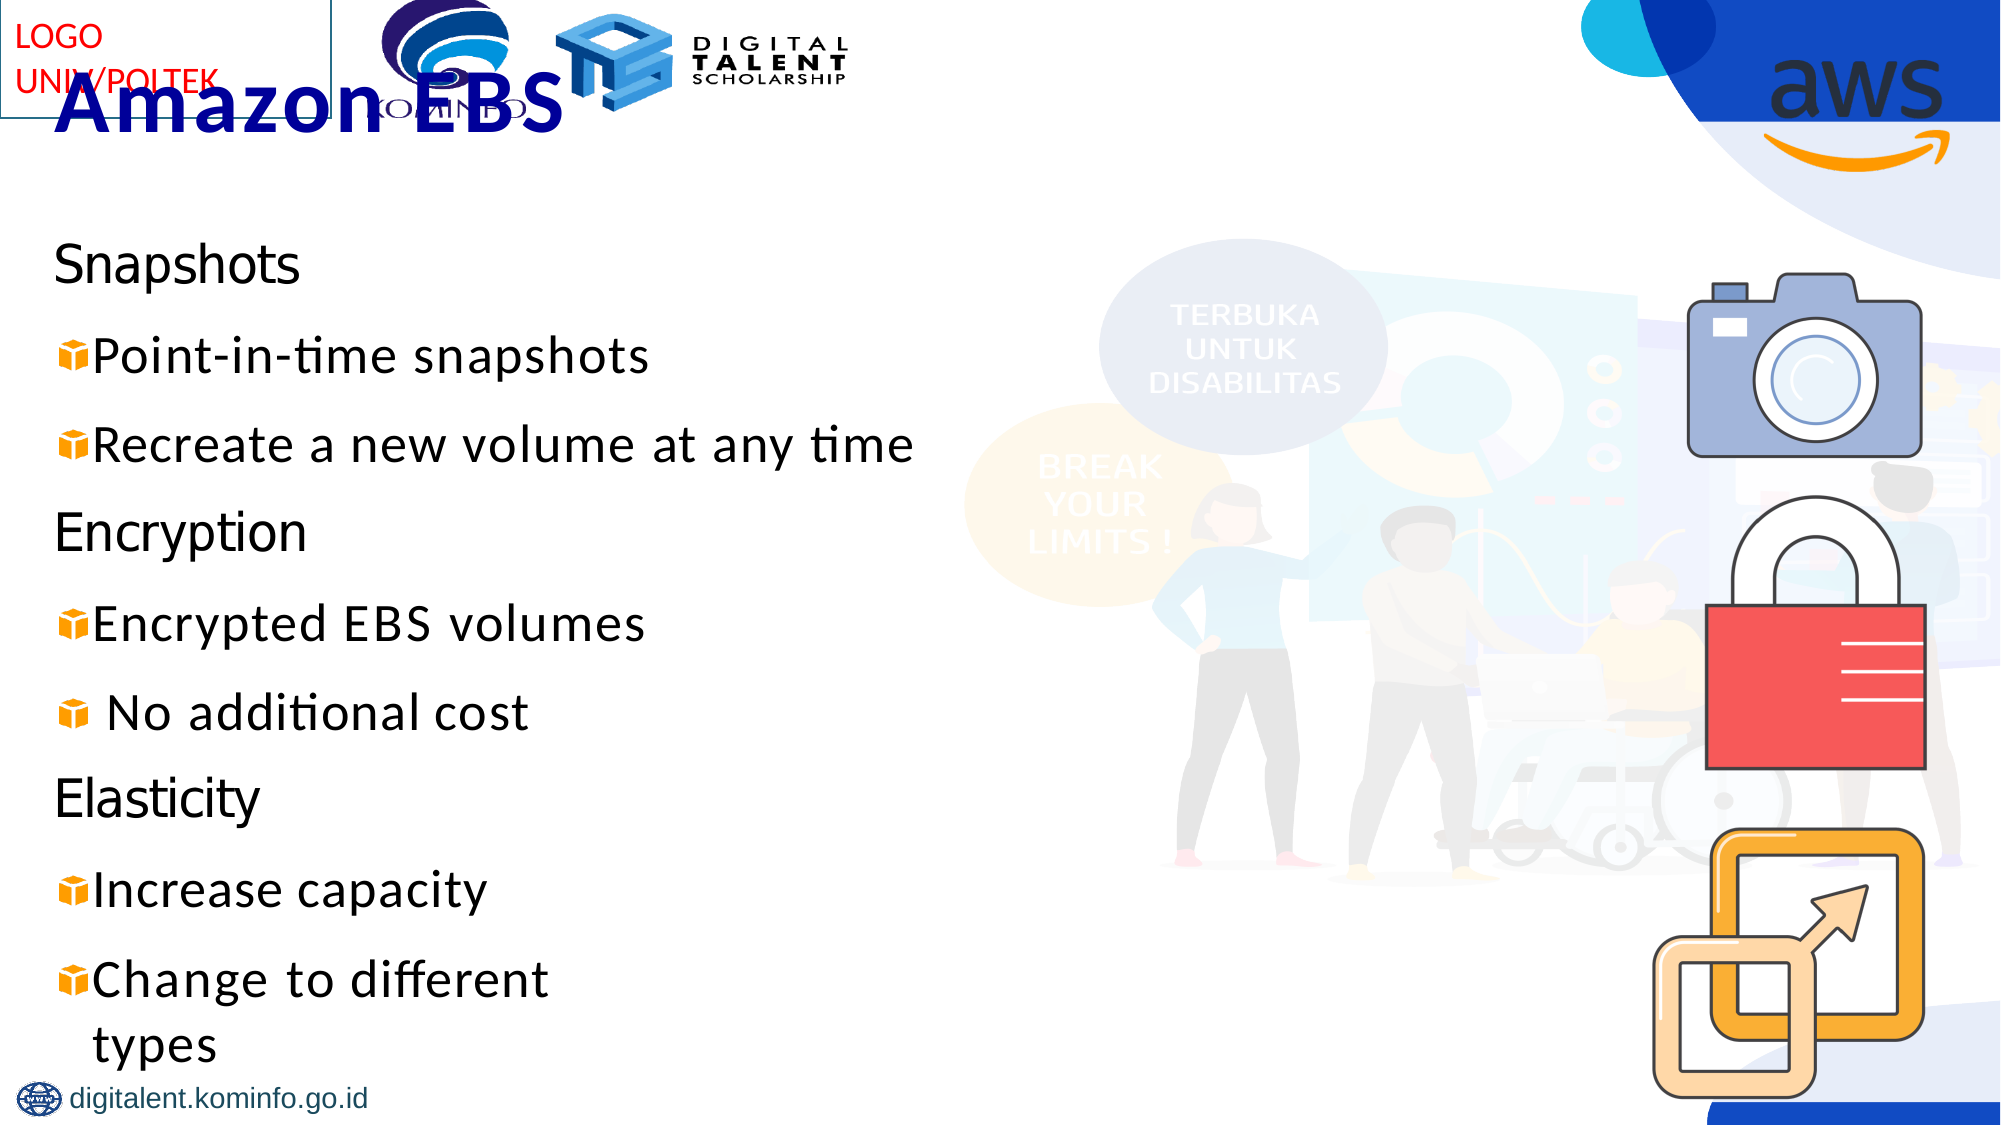

# Amazon EBS

Snapshots
Point-in-time snapshots
Recreate a new volume at any time
Encryption
Encrypted EBS volumes  No additional cost
Elasticity
Increase capacity
Change to different types